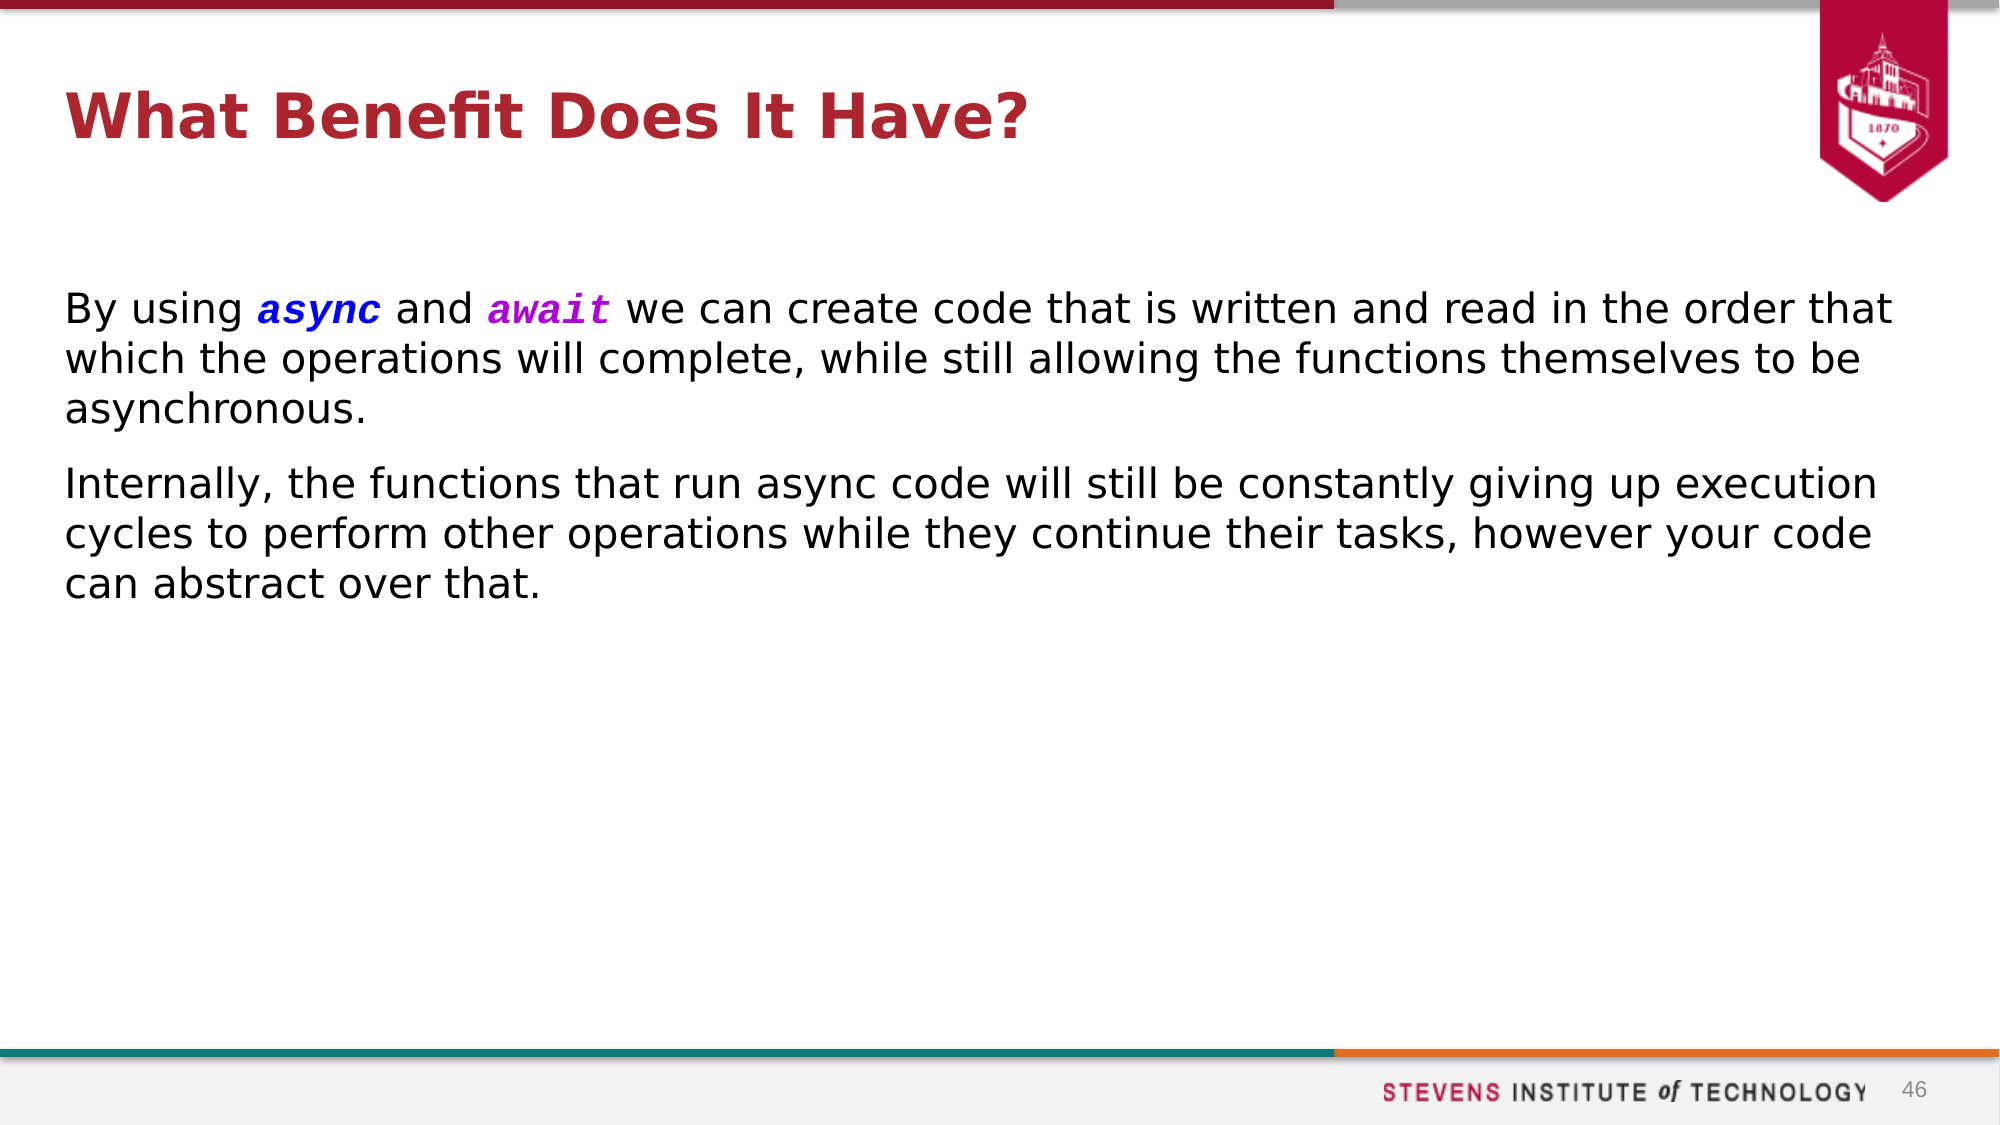

# What Benefit Does It Have?
By using async and await we can create code that is written and read in the order that which the operations will complete, while still allowing the functions themselves to be asynchronous.
Internally, the functions that run async code will still be constantly giving up execution cycles to perform other operations while they continue their tasks, however your code can abstract over that.

46